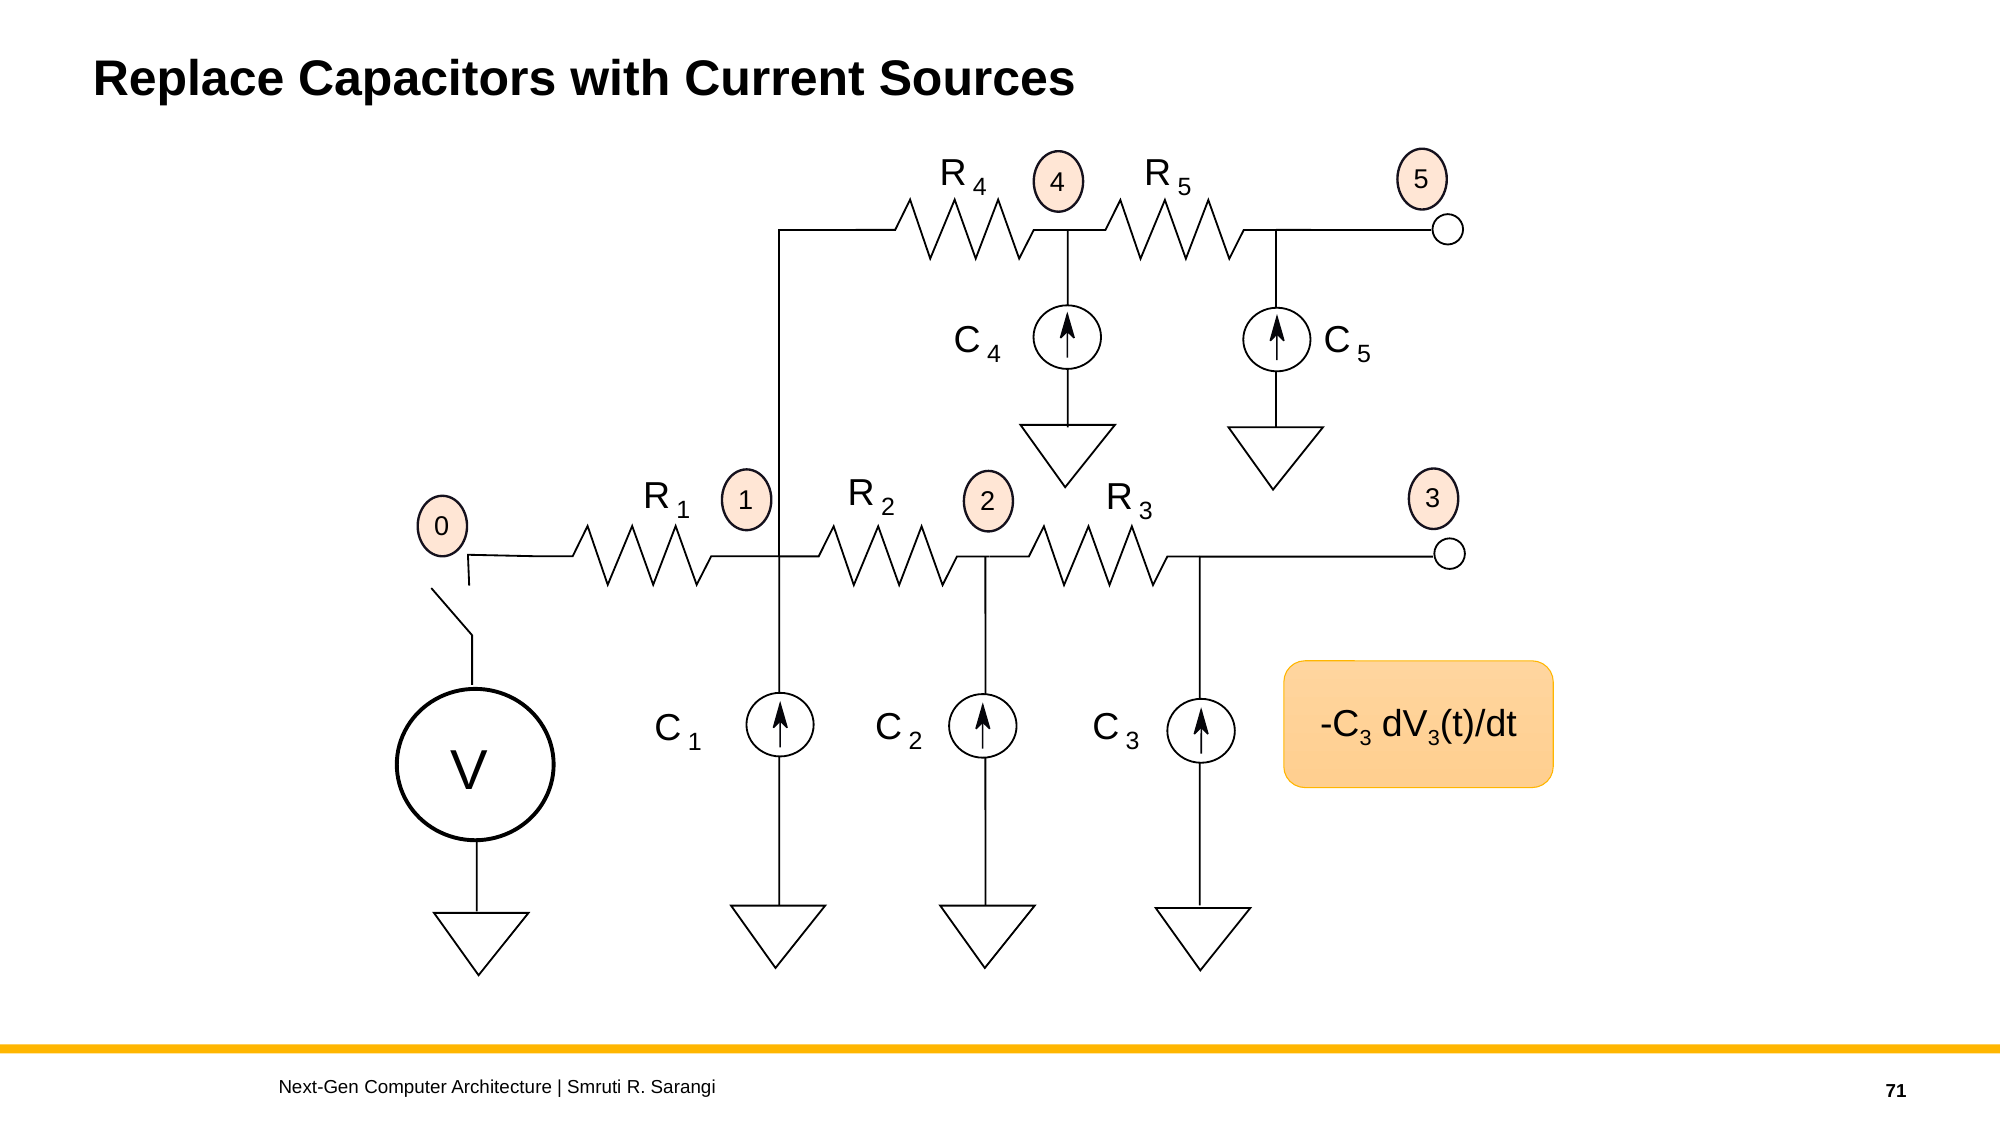

# Replace Capacitors with Current Sources

R
R

5
4
4
5

C
C

4
5

R

R
R
3
1
2
2
1
3

0

C
C
C

2
3
1
V

-C3 dV3(t)/dt
Next-Gen Computer Architecture | Smruti R. Sarangi
71